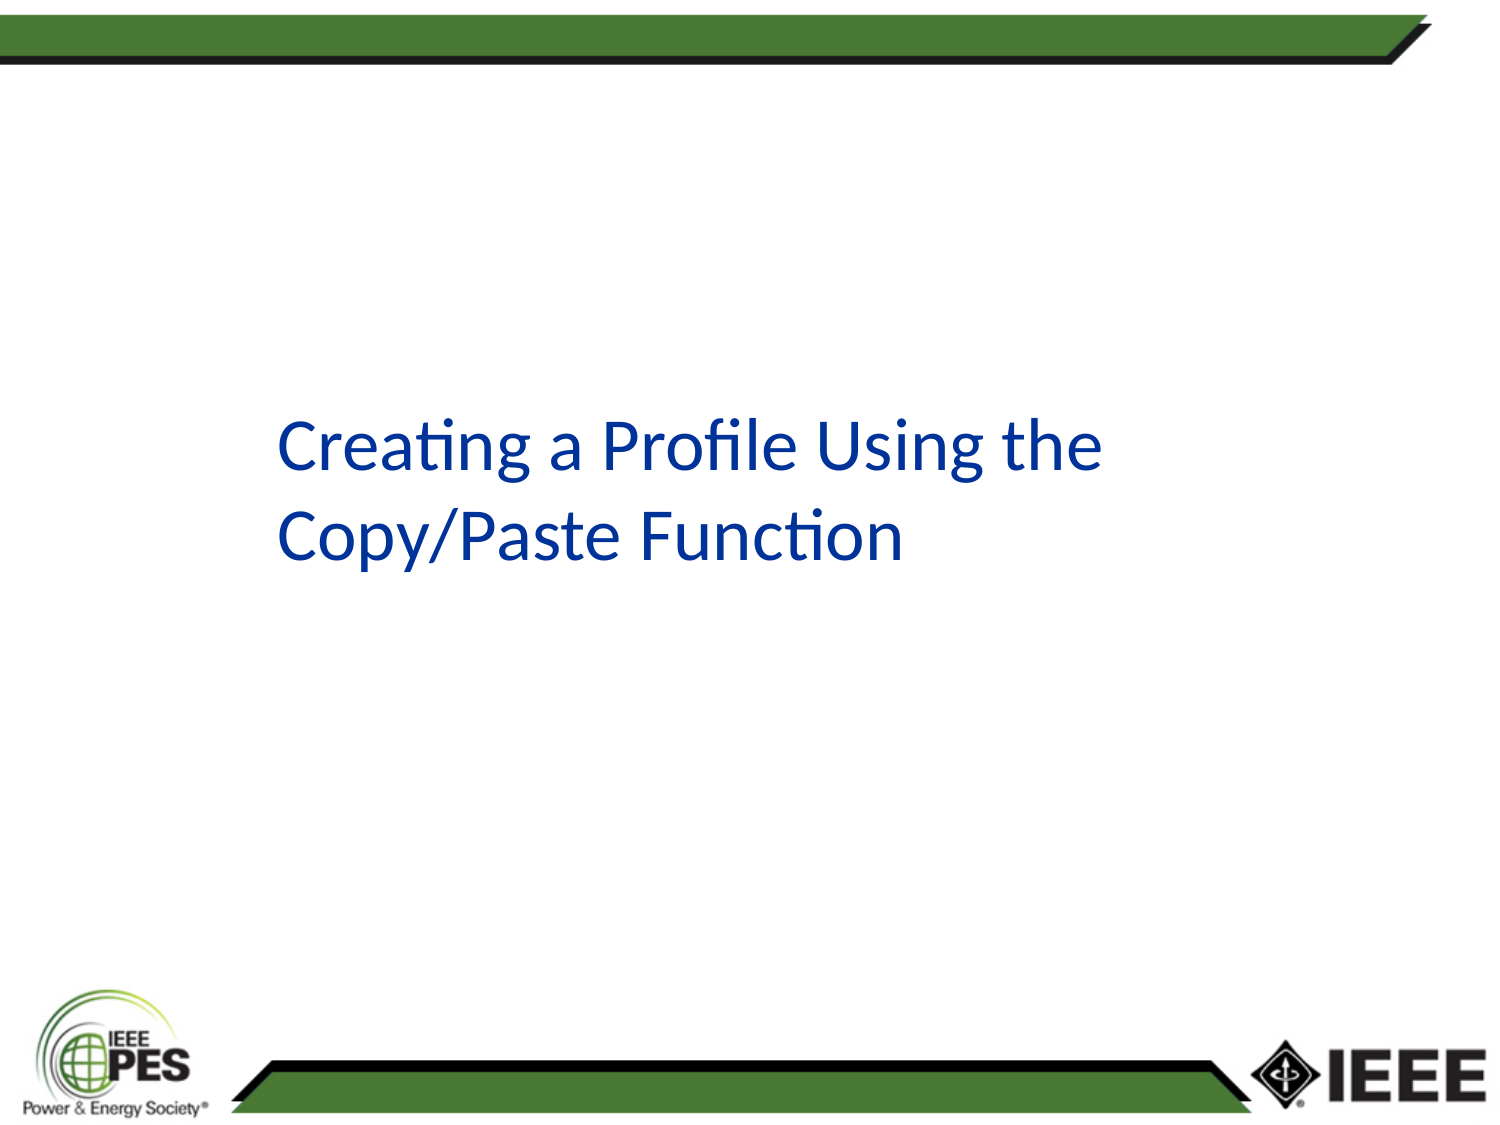

Creating a Profile using the Copy/Paste Function
Creating a Profile Using the Copy/Paste Function